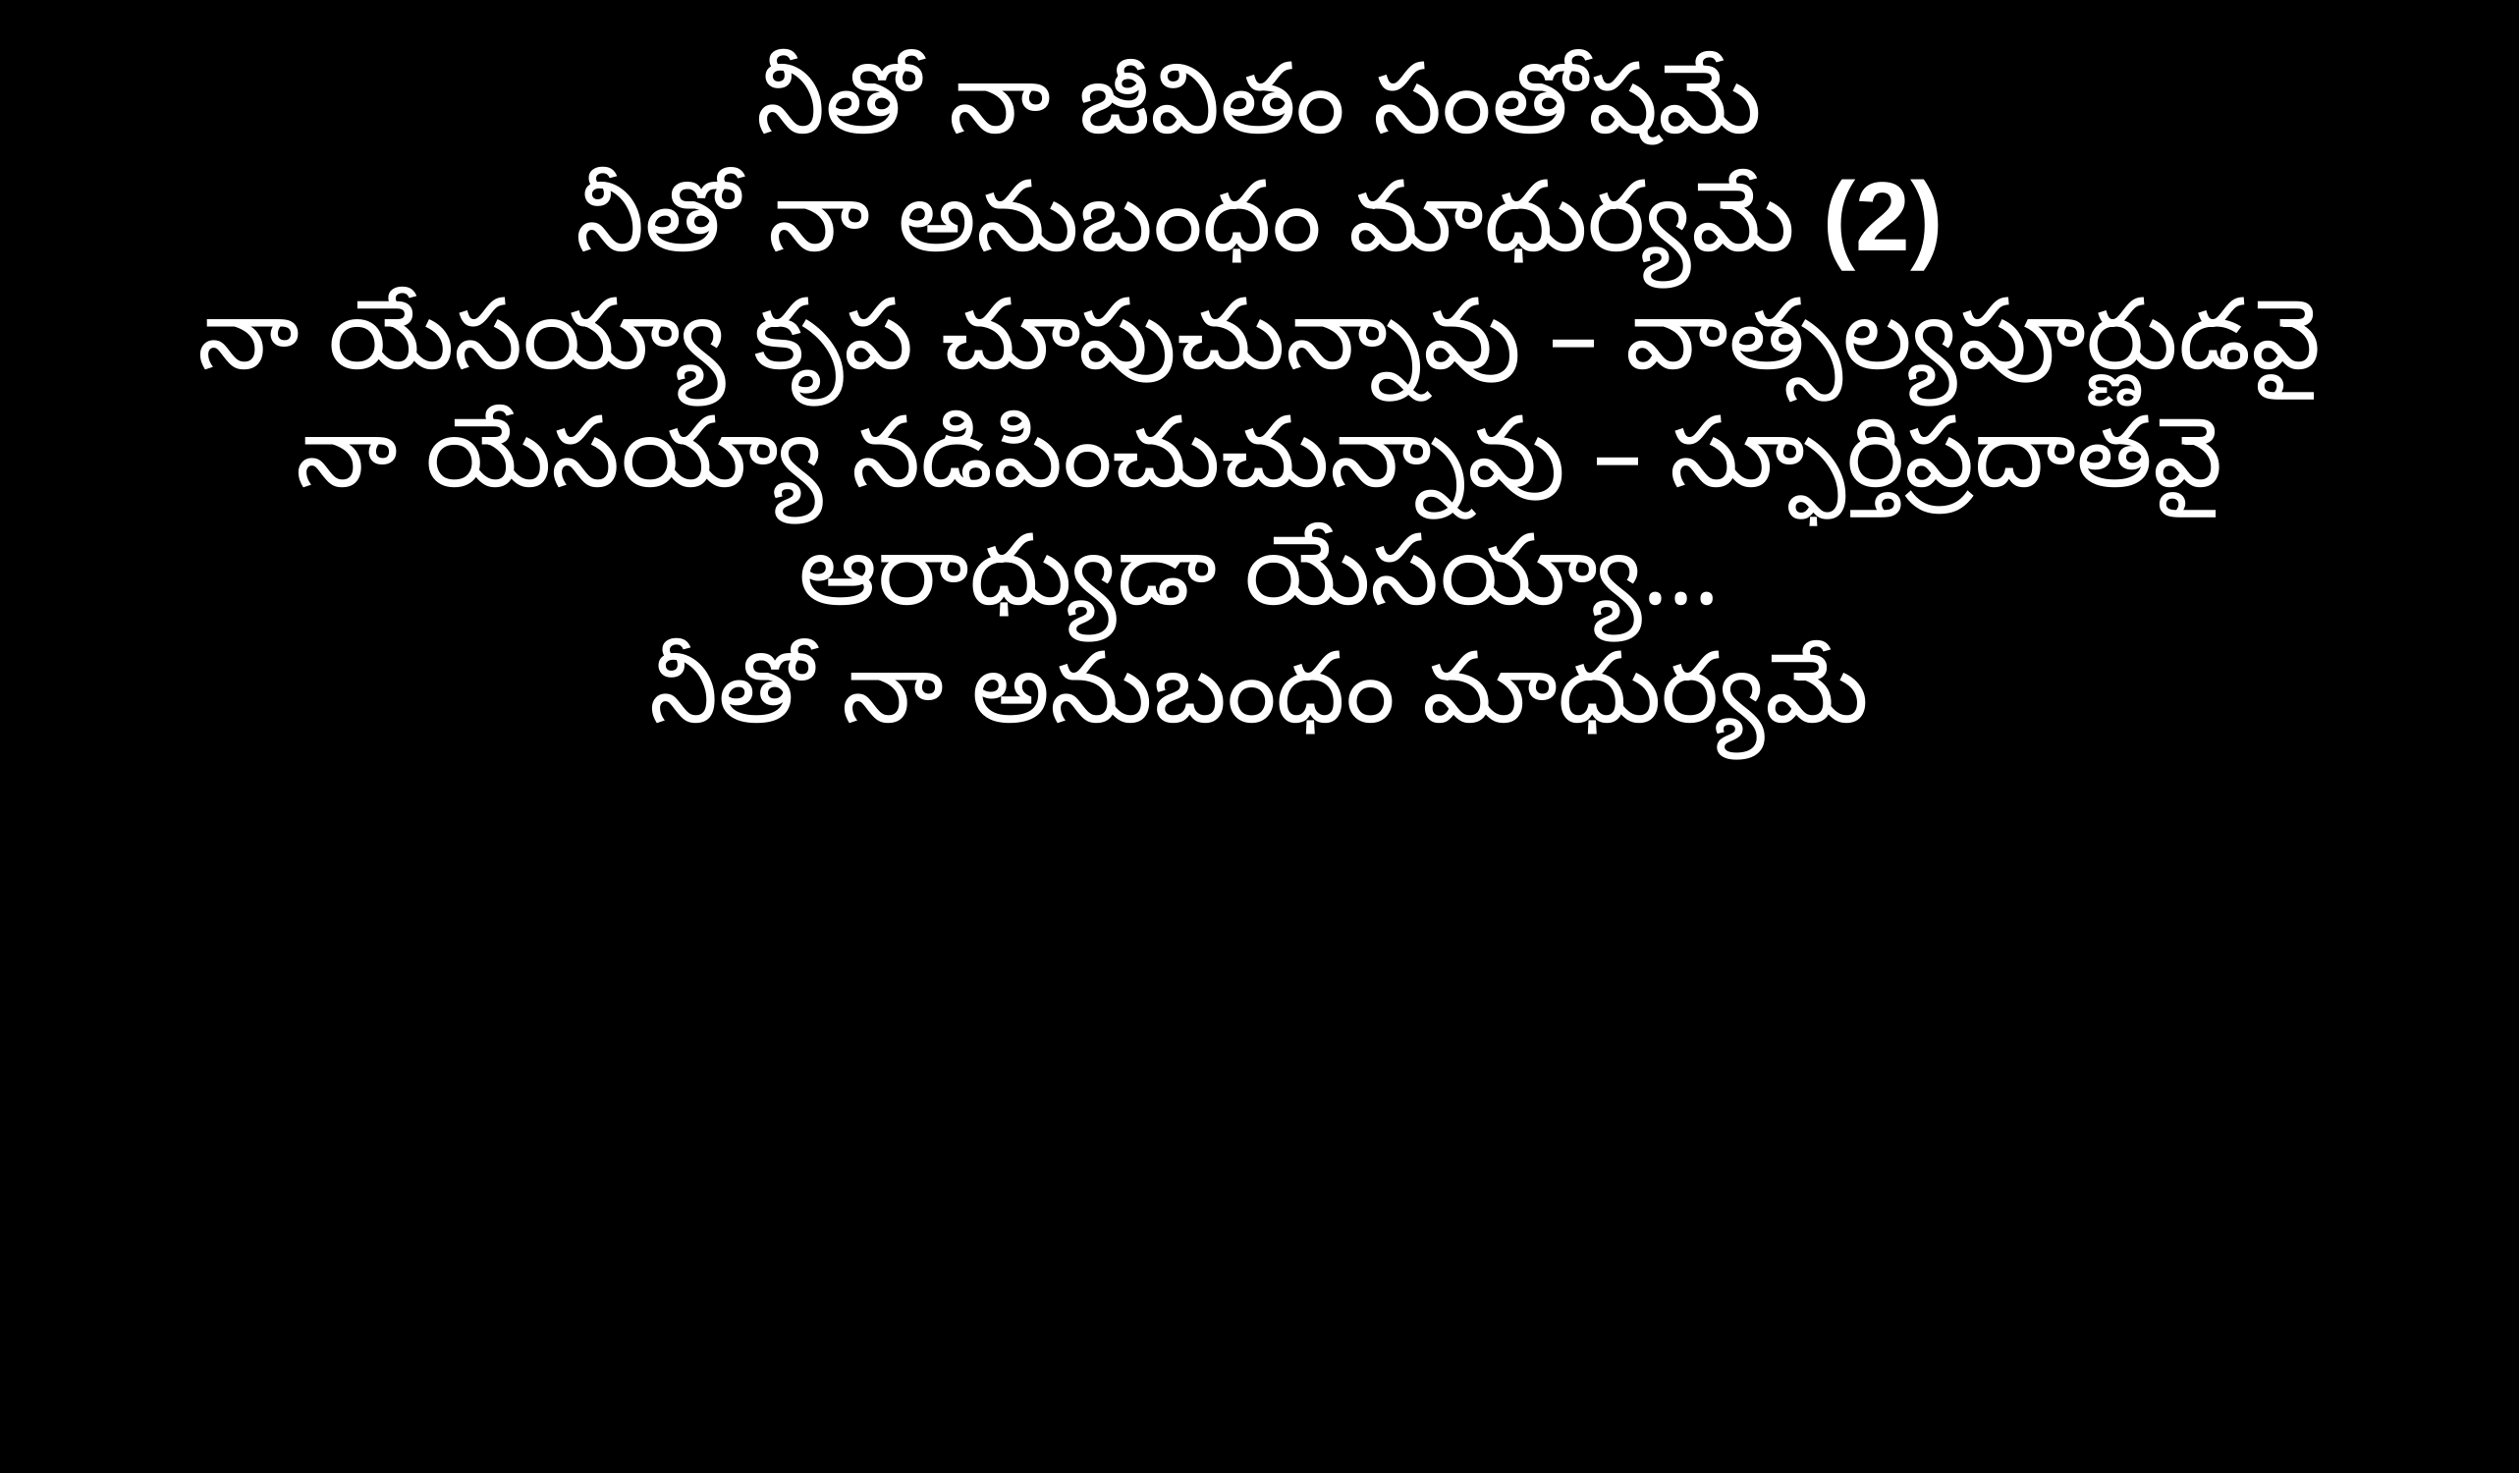

నీతో నా జీవితం సంతోషమే
నీతో నా అనుబంధం మాధుర్యమే (2)
నా యేసయ్యా కృప చూపుచున్నావు – వాత్సల్యపూర్ణుడవై
నా యేసయ్యా నడిపించుచున్నావు – స్ఫూర్తిప్రదాతవై
ఆరాధ్యుడా యేసయ్యా…
నీతో నా అనుబంధం మాధుర్యమే